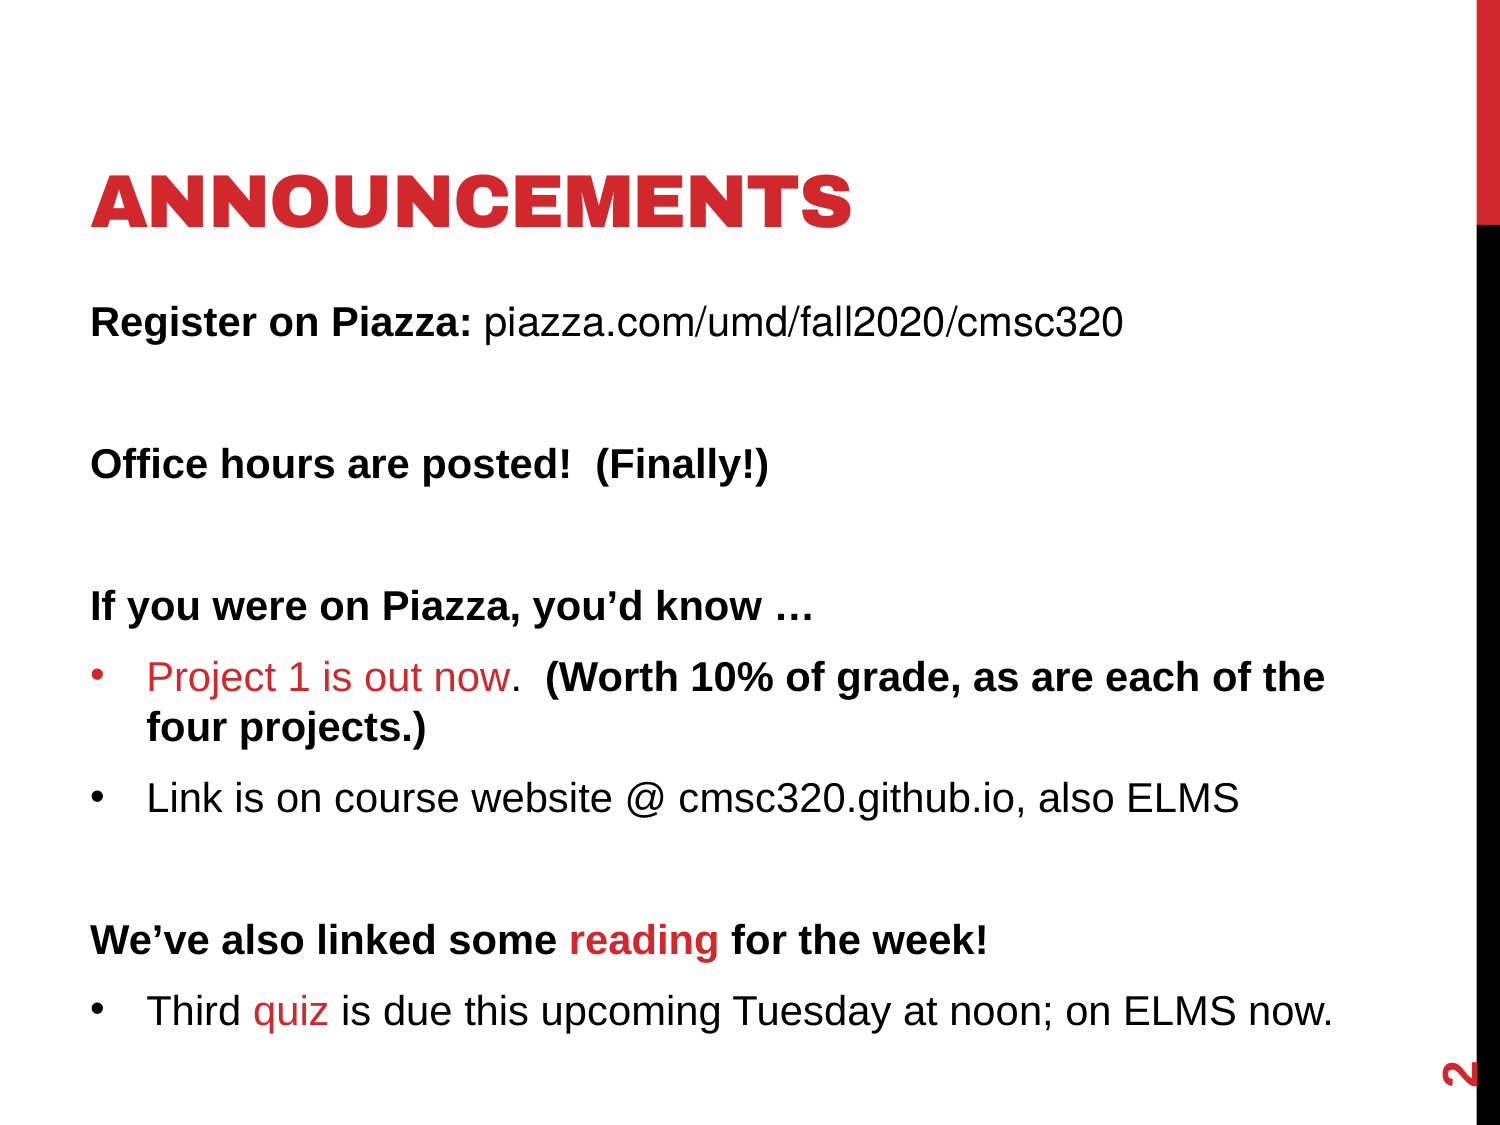

# Announcements
Register on Piazza: piazza.com/umd/fall2020/cmsc320

Office hours are posted!  (Finally!)

If you were on Piazza, you’d know …
Project 1 is out now.  (Worth 10% of grade, as are each of the four projects.)
Link is on course website @ cmsc320.github.io, also ELMS

We’ve also linked some reading for the week!
Third quiz is due this upcoming Tuesday at noon; on ELMS now.
2